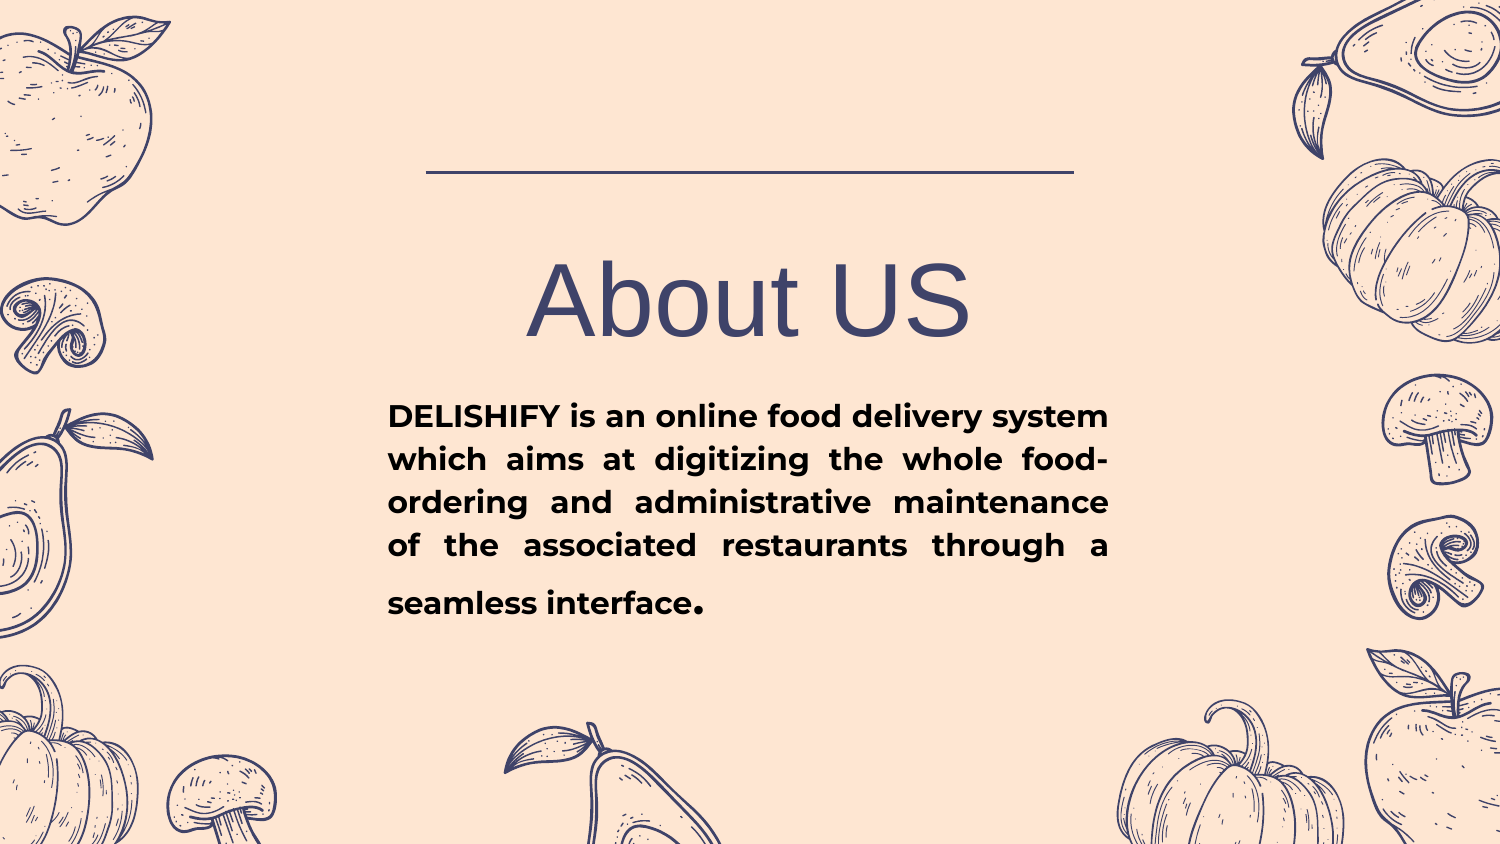

# About US
DELISHIFY is an online food delivery system which aims at digitizing the whole food-ordering and administrative maintenance of the associated restaurants through a seamless interface.